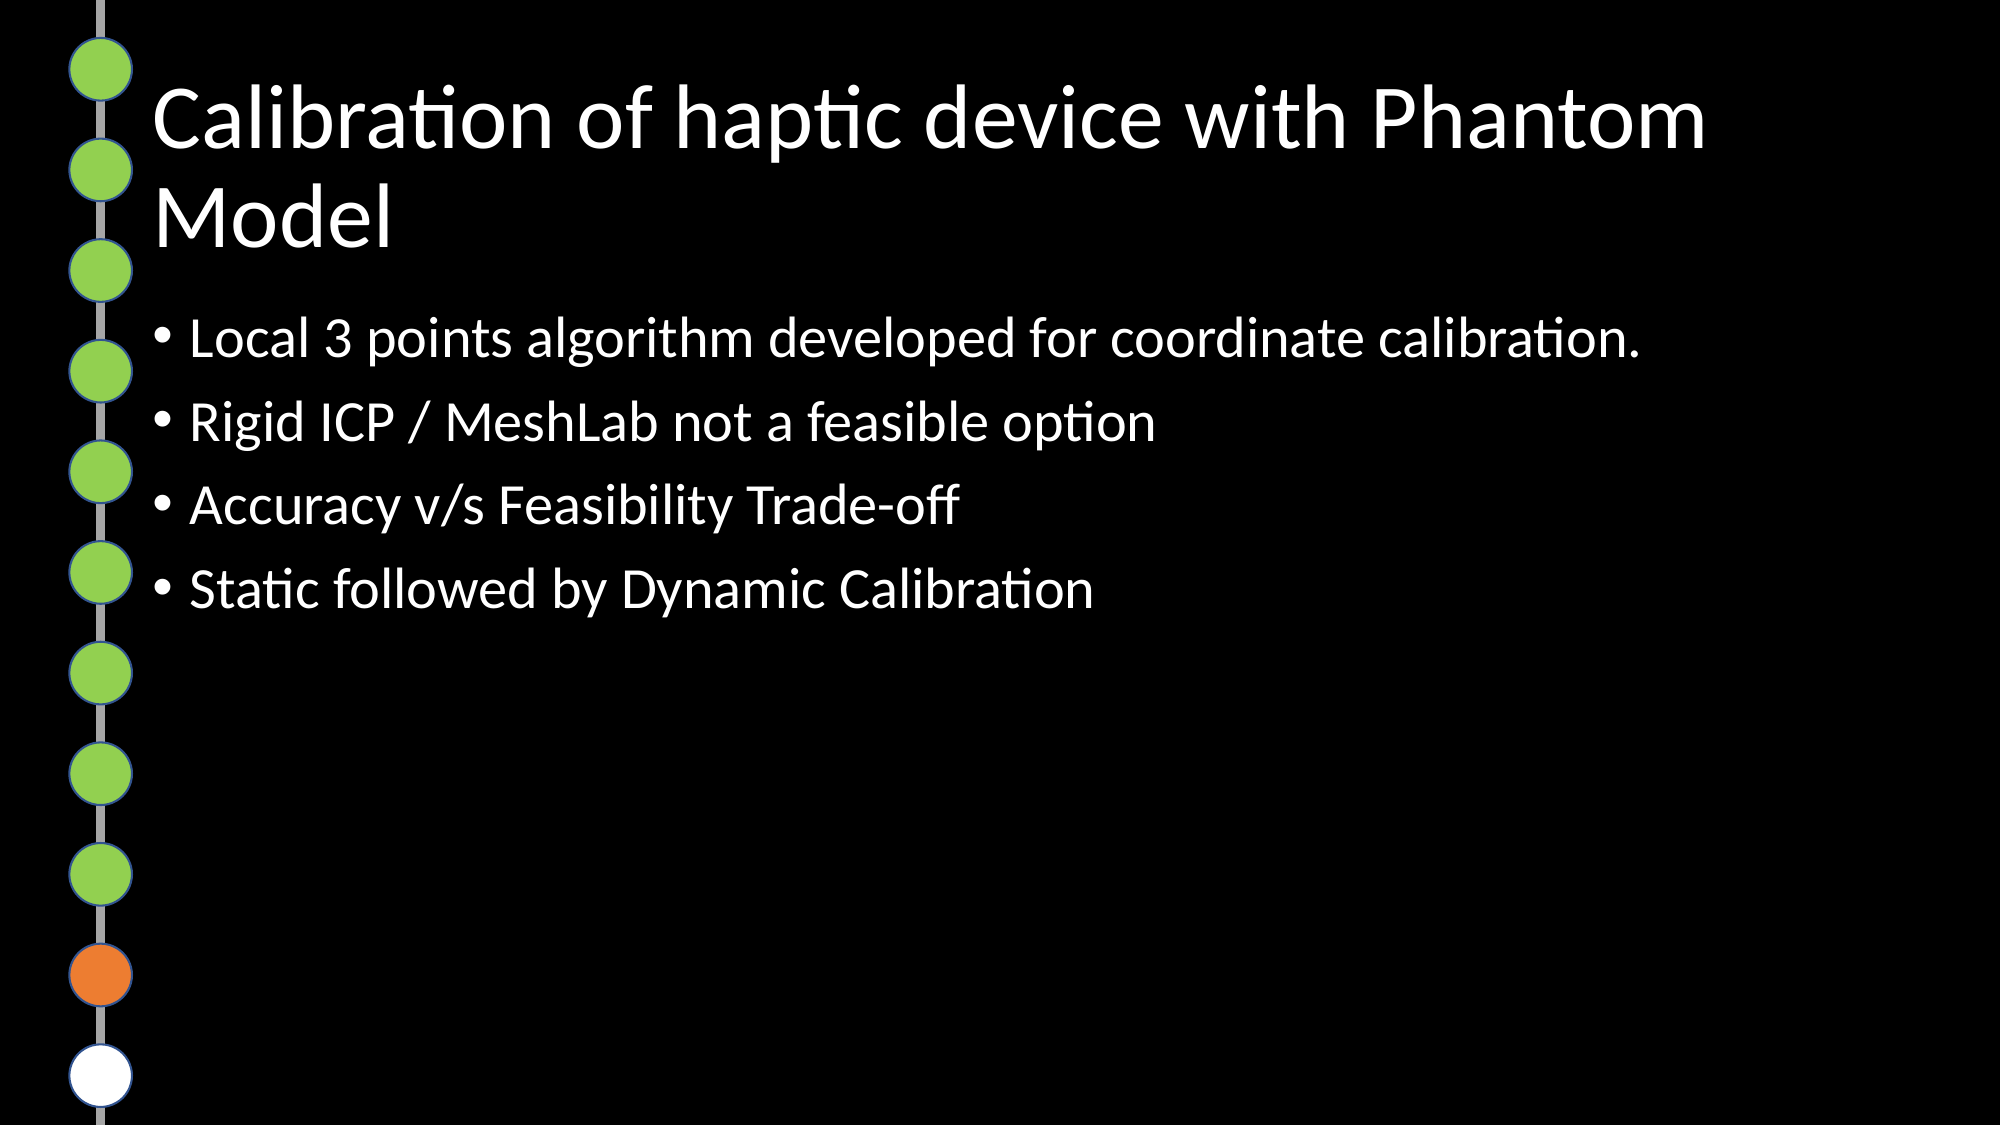

# Calibration of haptic device with Phantom Model

Local 3 points algorithm developed for coordinate calibration.
Rigid ICP / MeshLab not a feasible option
Accuracy v/s Feasibility Trade-off
Static followed by Dynamic Calibration